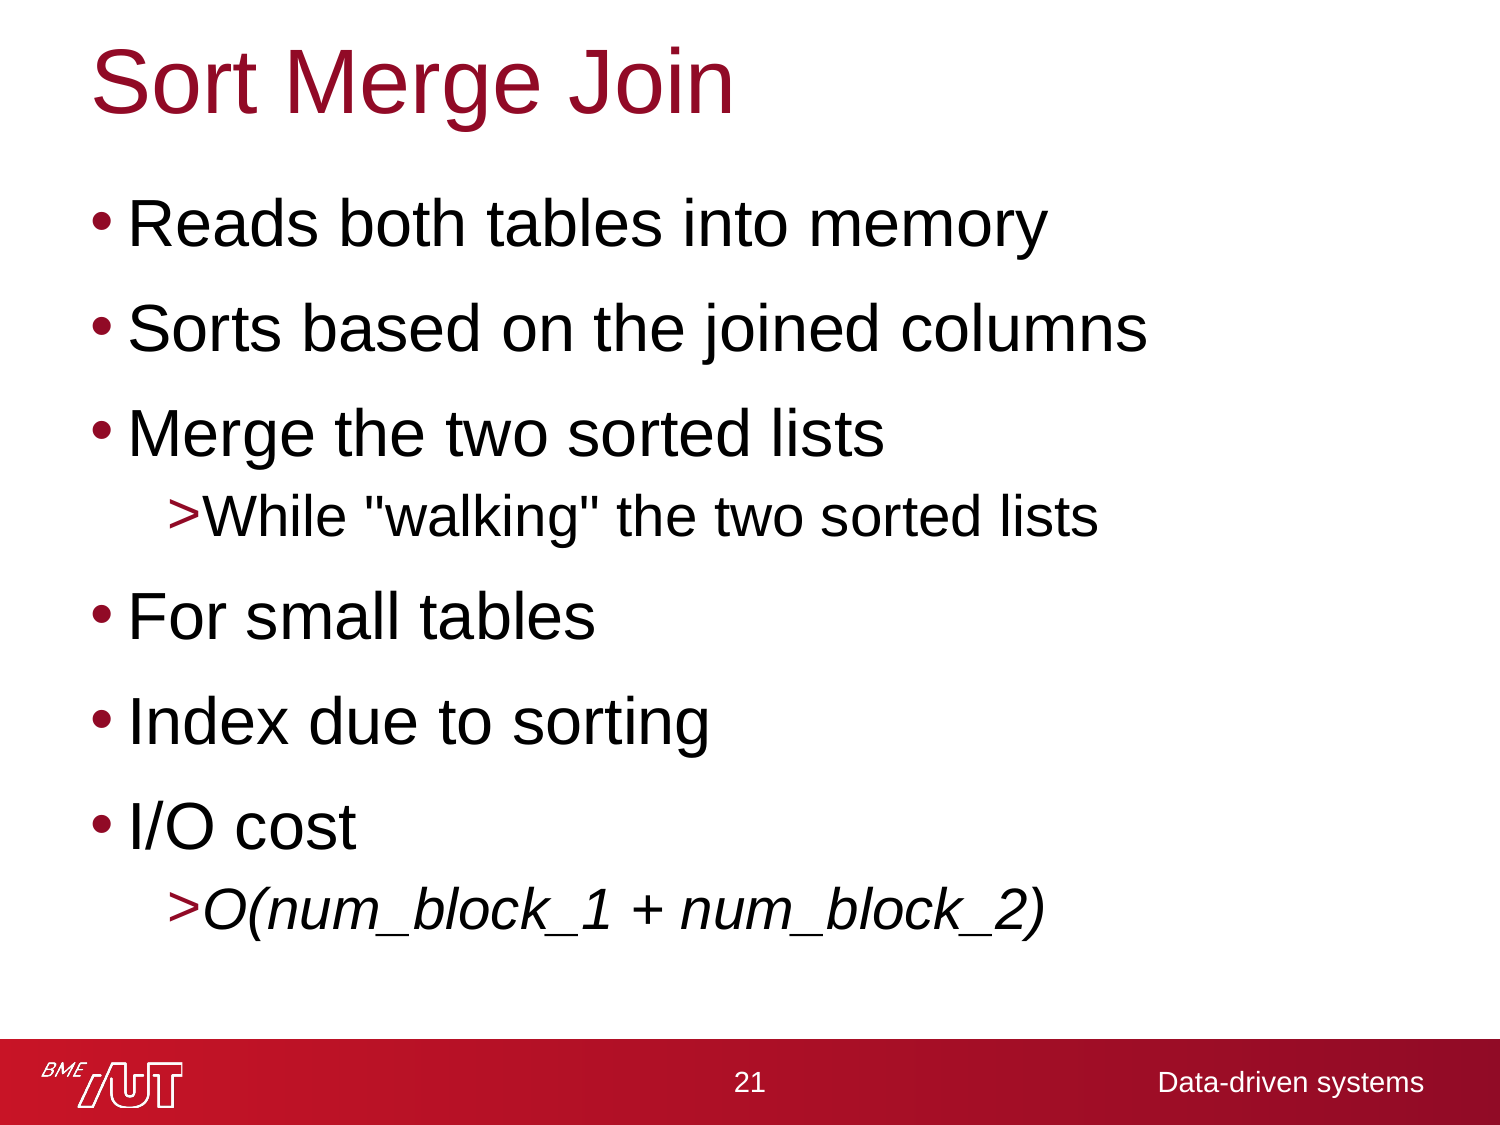

# Sort Merge Join
Reads both tables into memory
Sorts based on the joined columns
Merge the two sorted lists
While "walking" the two sorted lists
For small tables
Index due to sorting
I/O cost
O(num_block_1 + num_block_2)
21
Data-driven systems